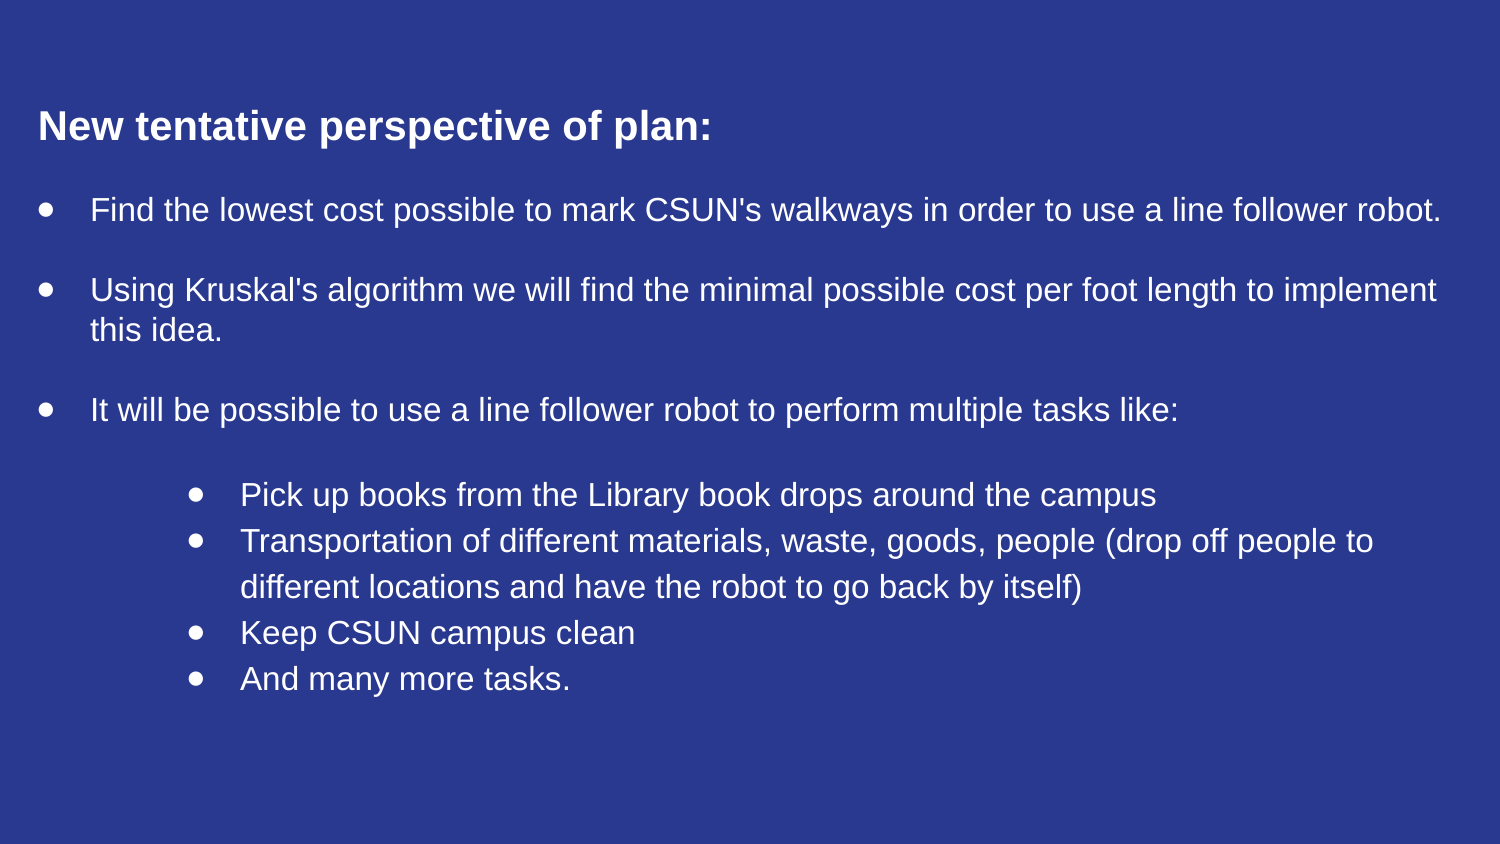

New tentative perspective of plan:

Find the lowest cost possible to mark CSUN's walkways in order to use a line follower robot.

Using Kruskal's algorithm we will find the minimal possible cost per foot length to implement this idea.

It will be possible to use a line follower robot to perform multiple tasks like:

Pick up books from the Library book drops around the campus
Transportation of different materials, waste, goods, people (drop off people to different locations and have the robot to go back by itself)
Keep CSUN campus clean
And many more tasks.